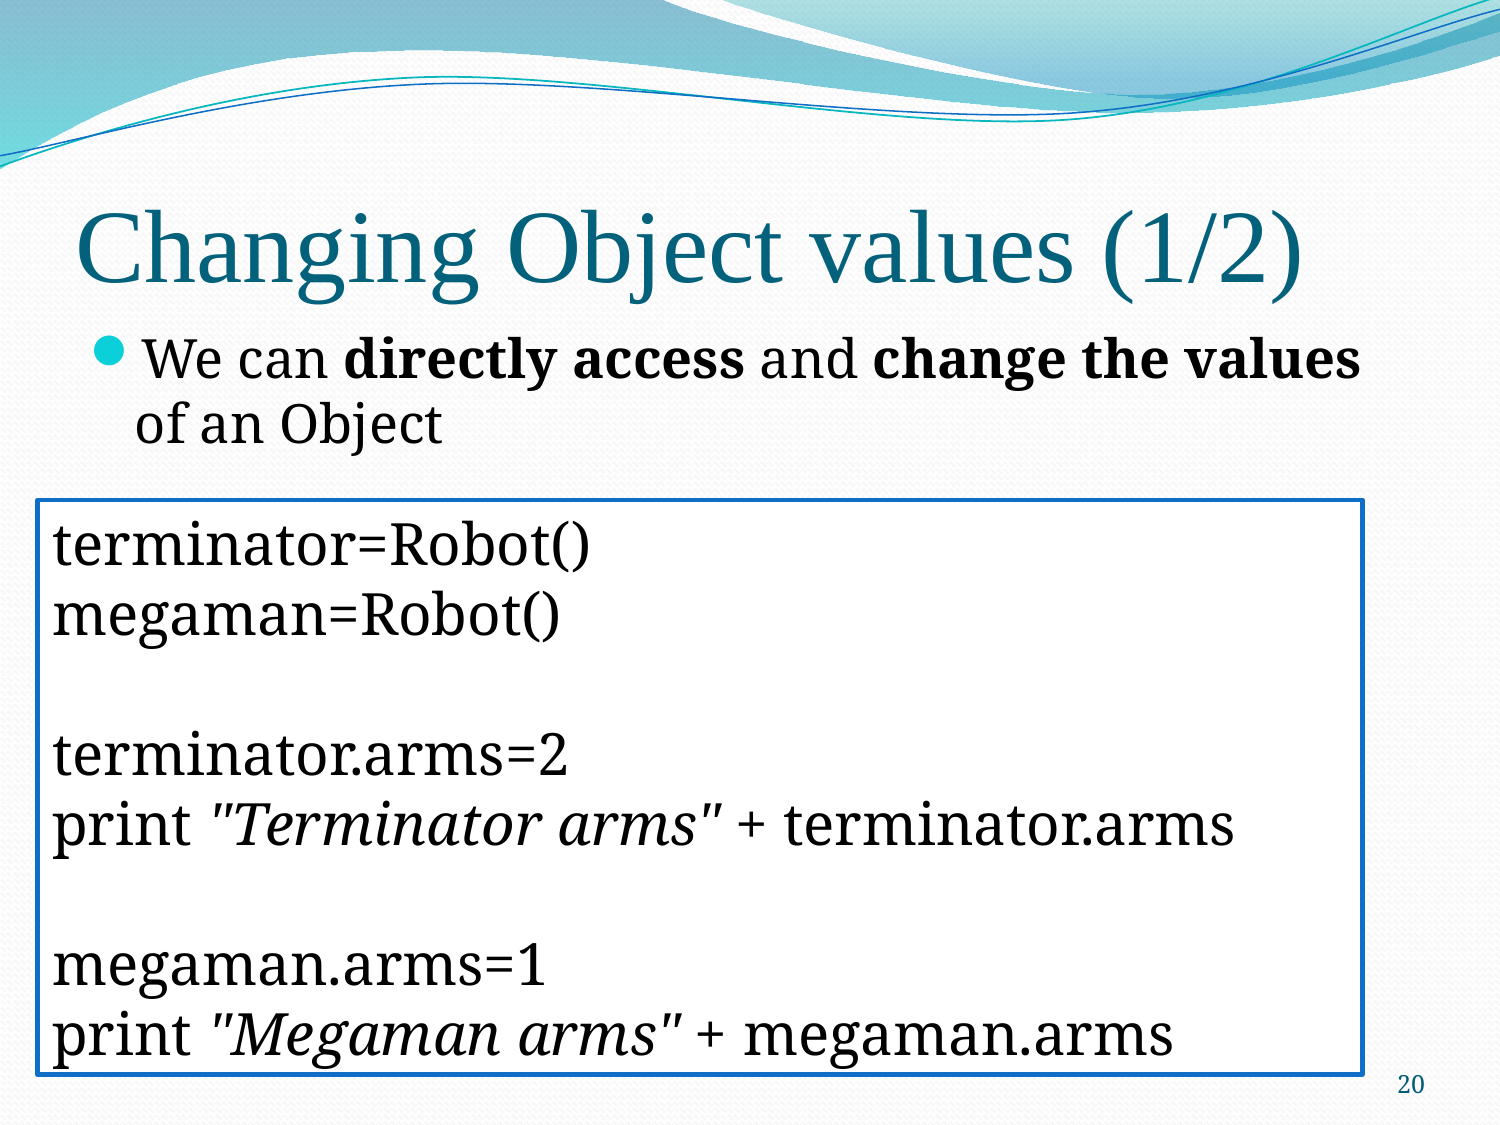

# Changing Object values (1/2)
We can directly access and change the values of an Object
terminator=Robot()
megaman=Robot()

terminator.arms=2
print "Terminator arms" + terminator.arms

megaman.arms=1
print "Megaman arms" + megaman.arms

20